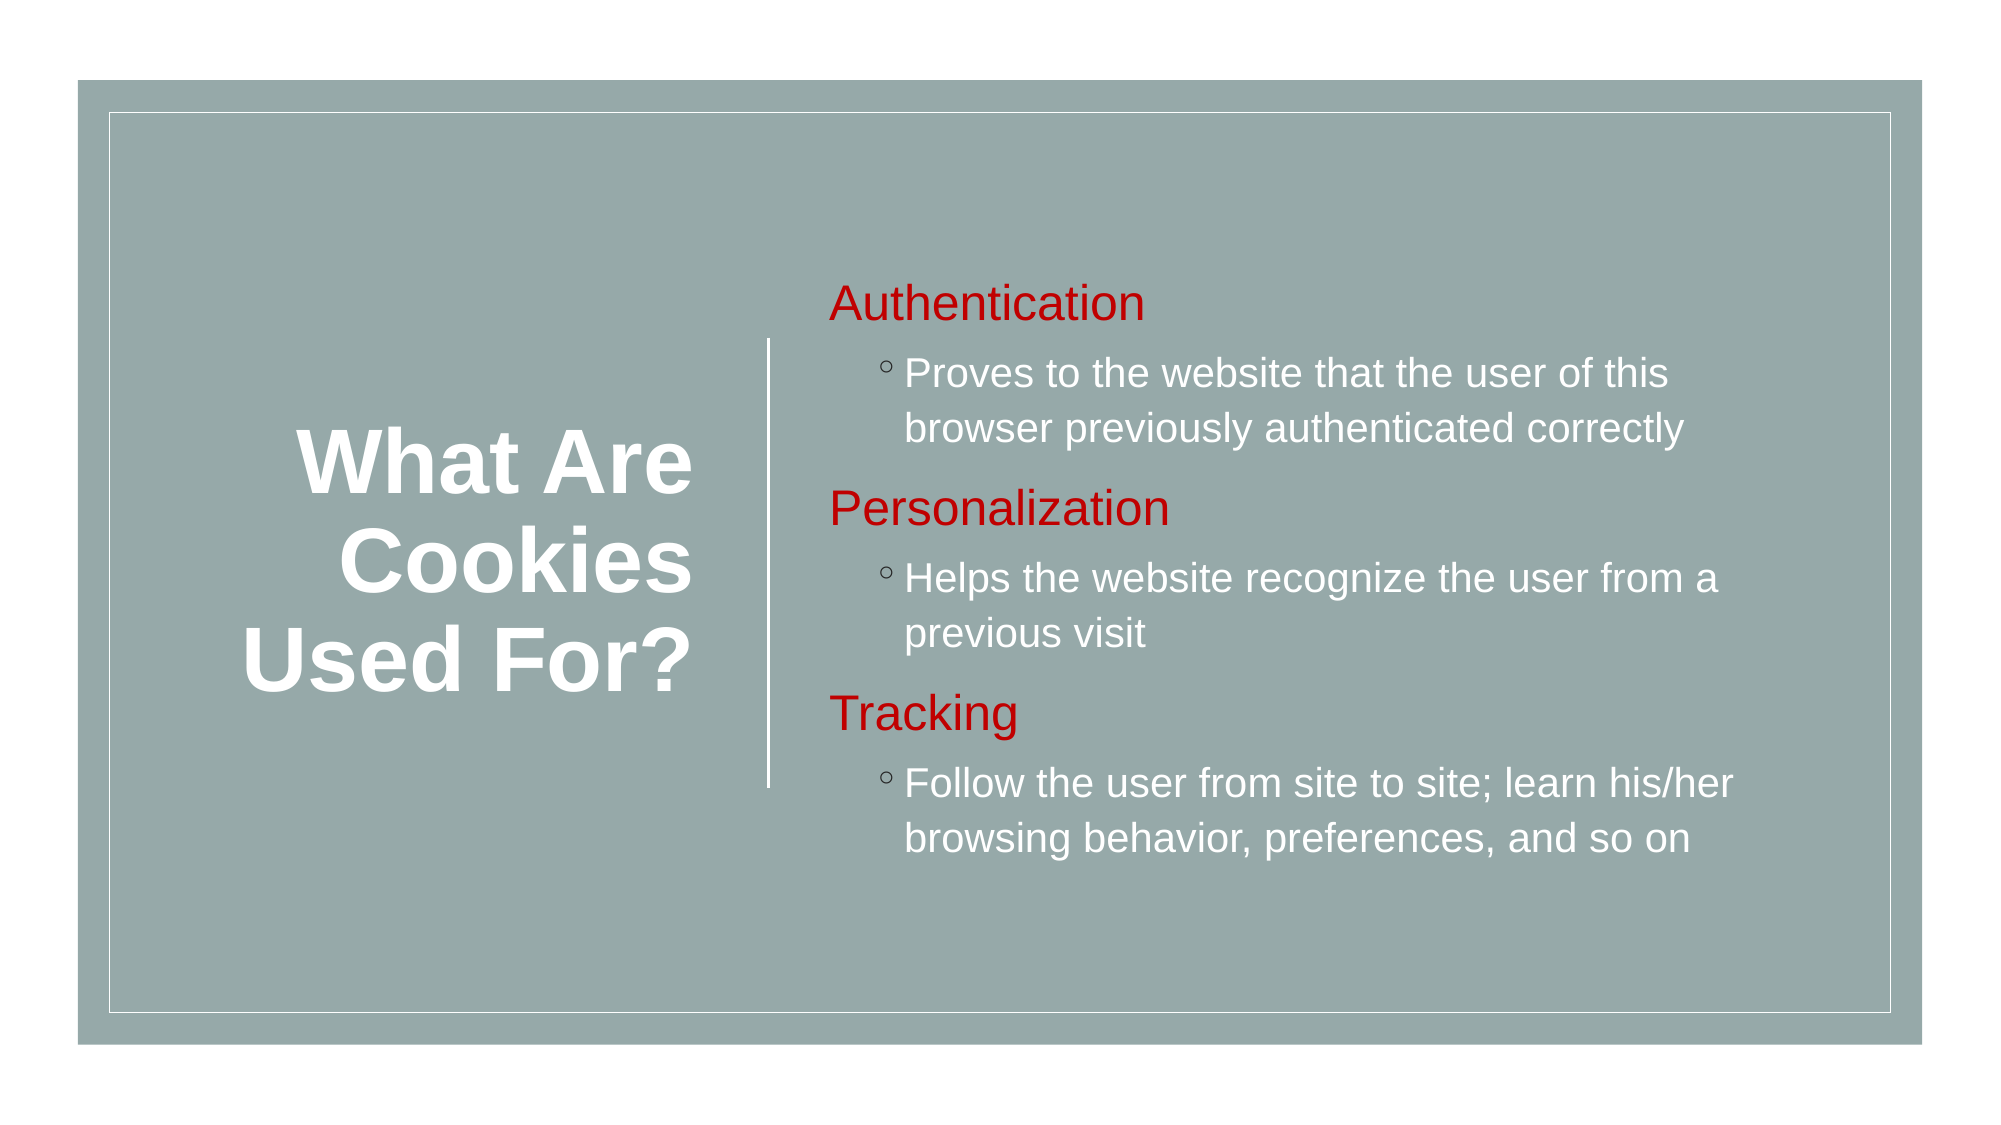

# What Are Cookies Used For?
Authentication
Proves to the website that the user of this browser previously authenticated correctly
Personalization
Helps the website recognize the user from a previous visit
Tracking
Follow the user from site to site; learn his/her browsing behavior, preferences, and so on